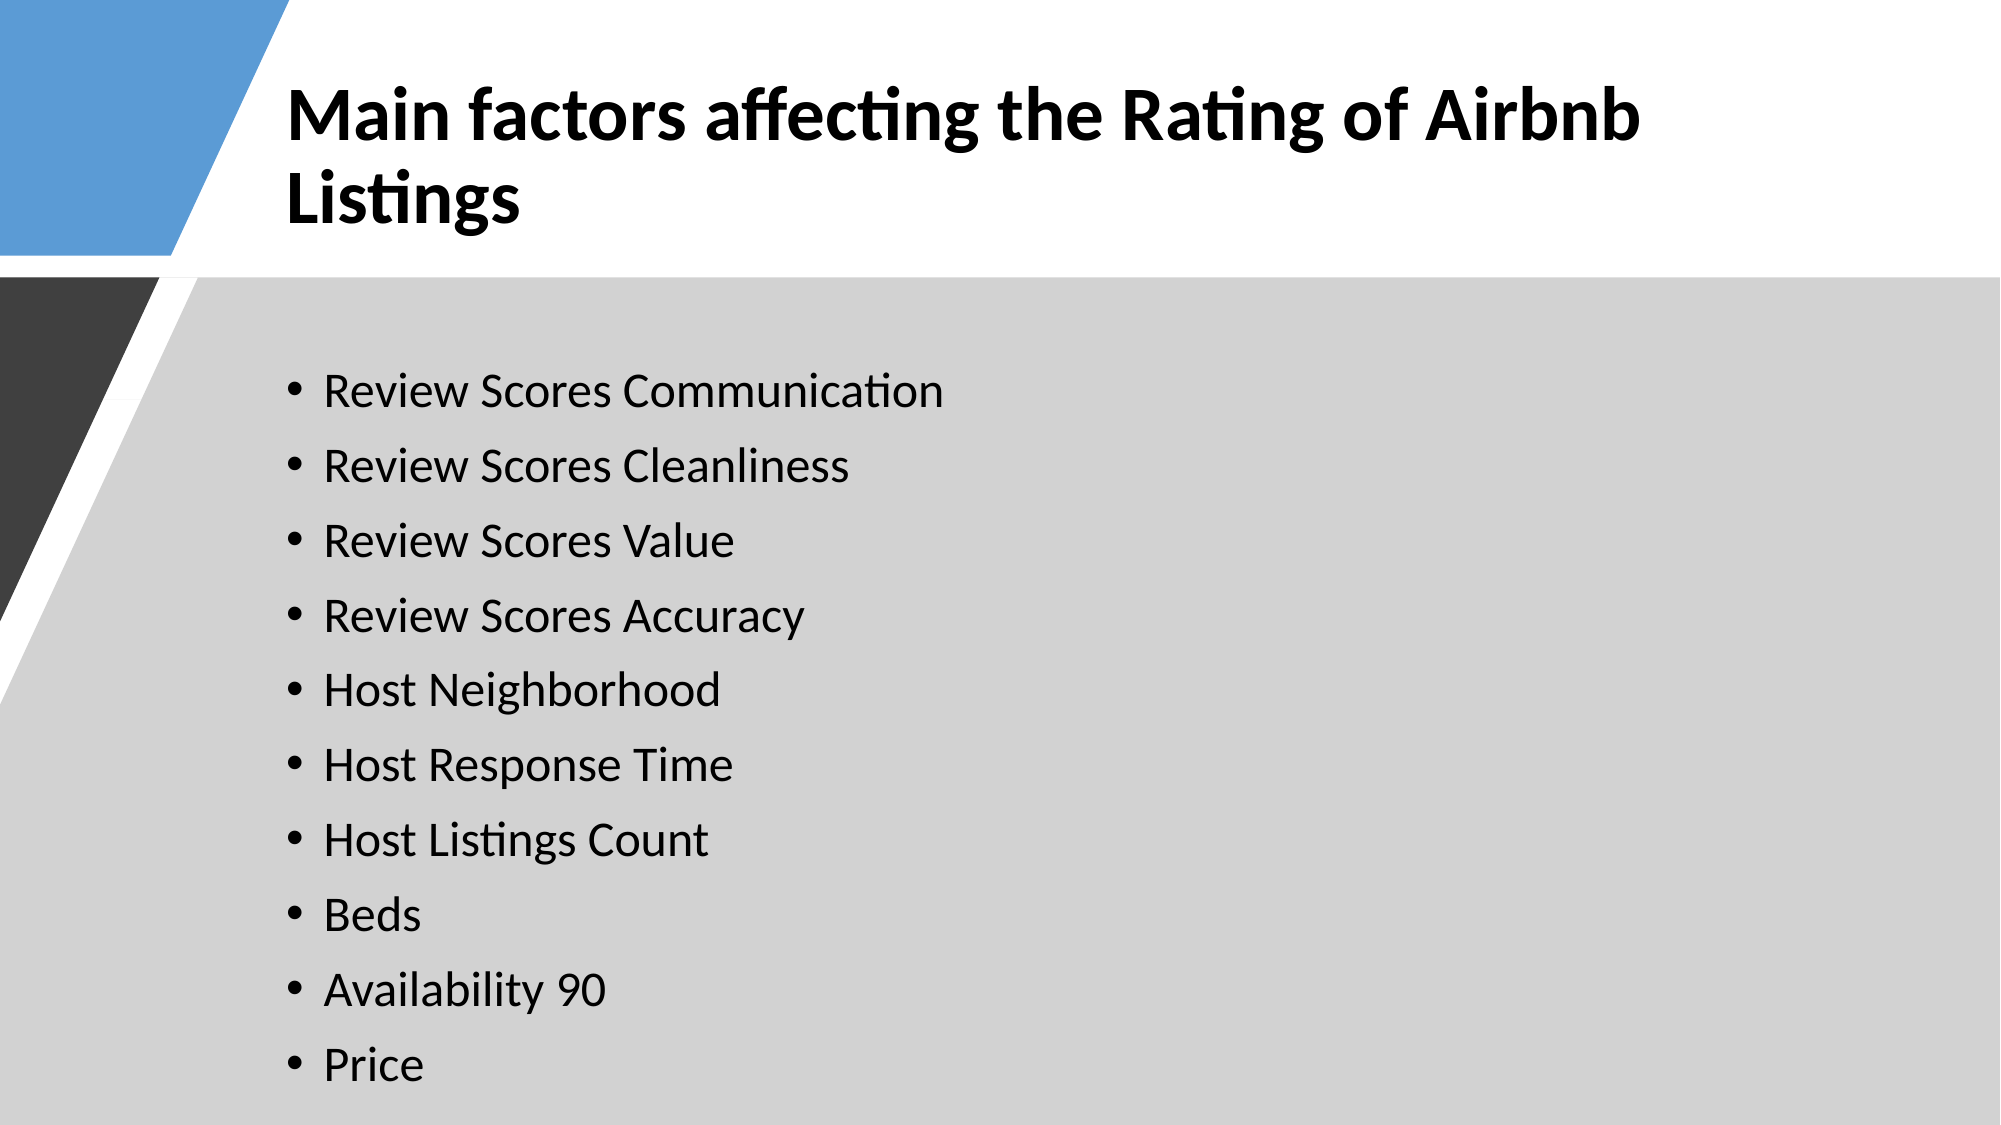

# Main factors affecting the Rating of Airbnb Listings

Review Scores Communication
Review Scores Cleanliness
Review Scores Value
Review Scores Accuracy
Host Neighborhood
Host Response Time
Host Listings Count
Beds
Availability 90
Price